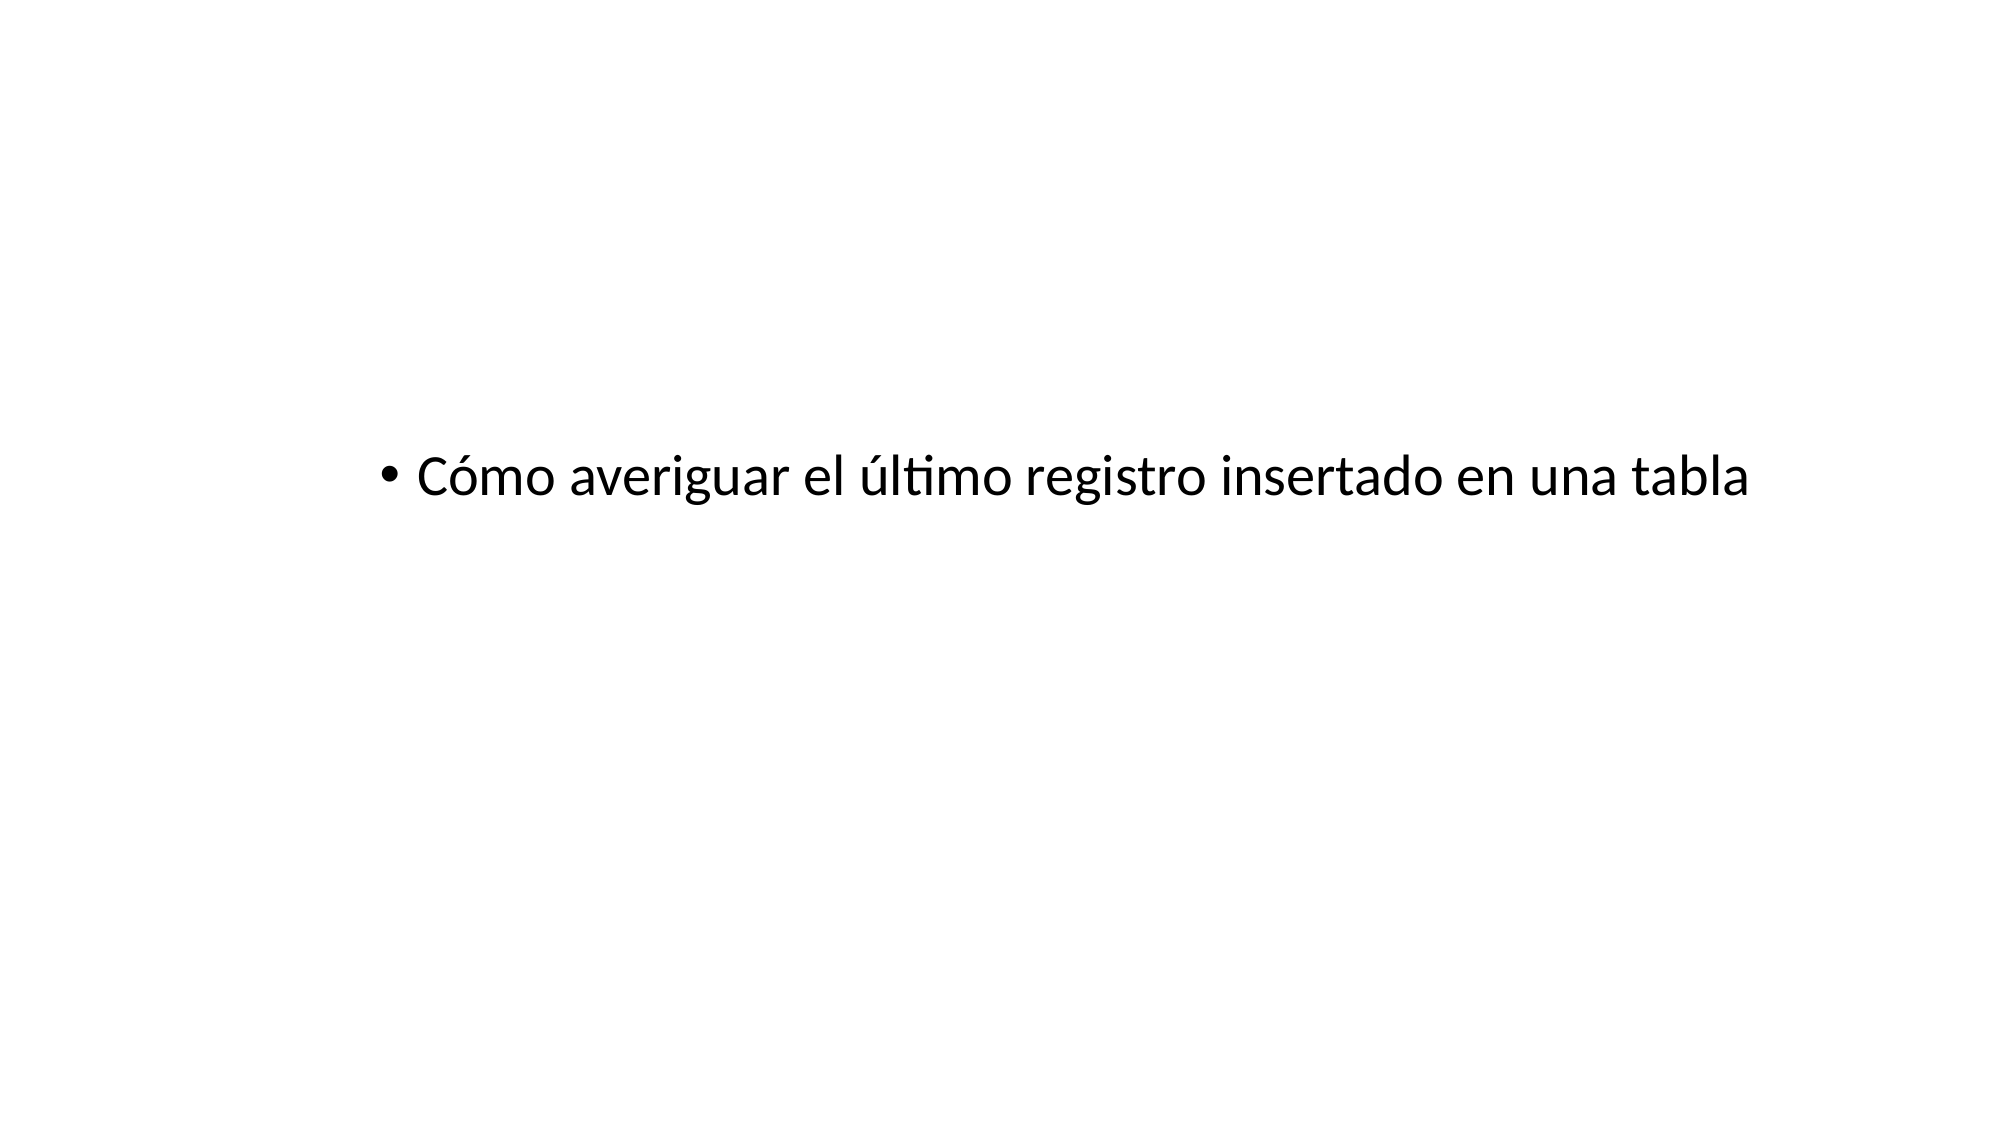

Cómo averiguar el último registro insertado en una tabla